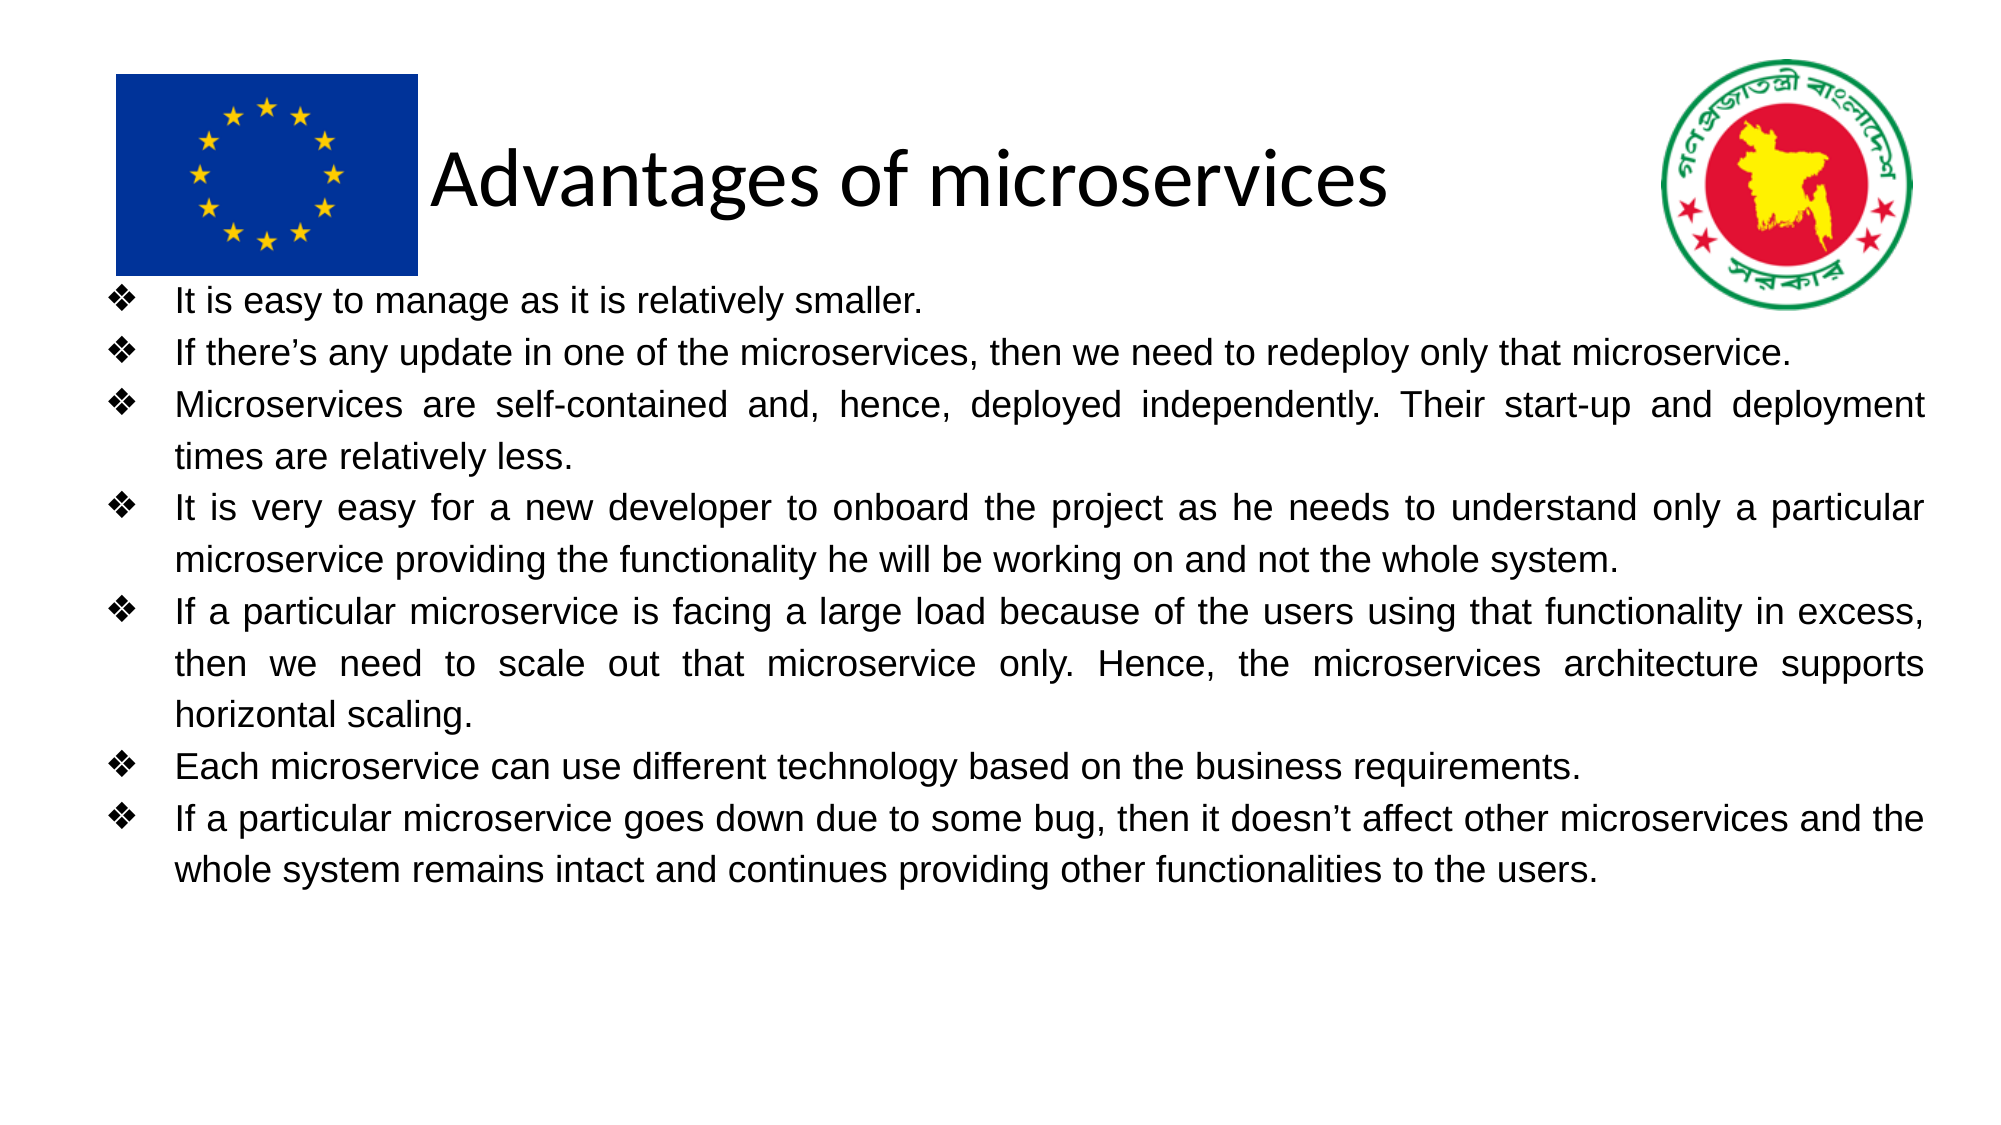

# Advantages of microservices
It is easy to manage as it is relatively smaller.
If there’s any update in one of the microservices, then we need to redeploy only that microservice.
Microservices are self-contained and, hence, deployed independently. Their start-up and deployment times are relatively less.
It is very easy for a new developer to onboard the project as he needs to understand only a particular microservice providing the functionality he will be working on and not the whole system.
If a particular microservice is facing a large load because of the users using that functionality in excess, then we need to scale out that microservice only. Hence, the microservices architecture supports horizontal scaling.
Each microservice can use different technology based on the business requirements.
If a particular microservice goes down due to some bug, then it doesn’t affect other microservices and the whole system remains intact and continues providing other functionalities to the users.